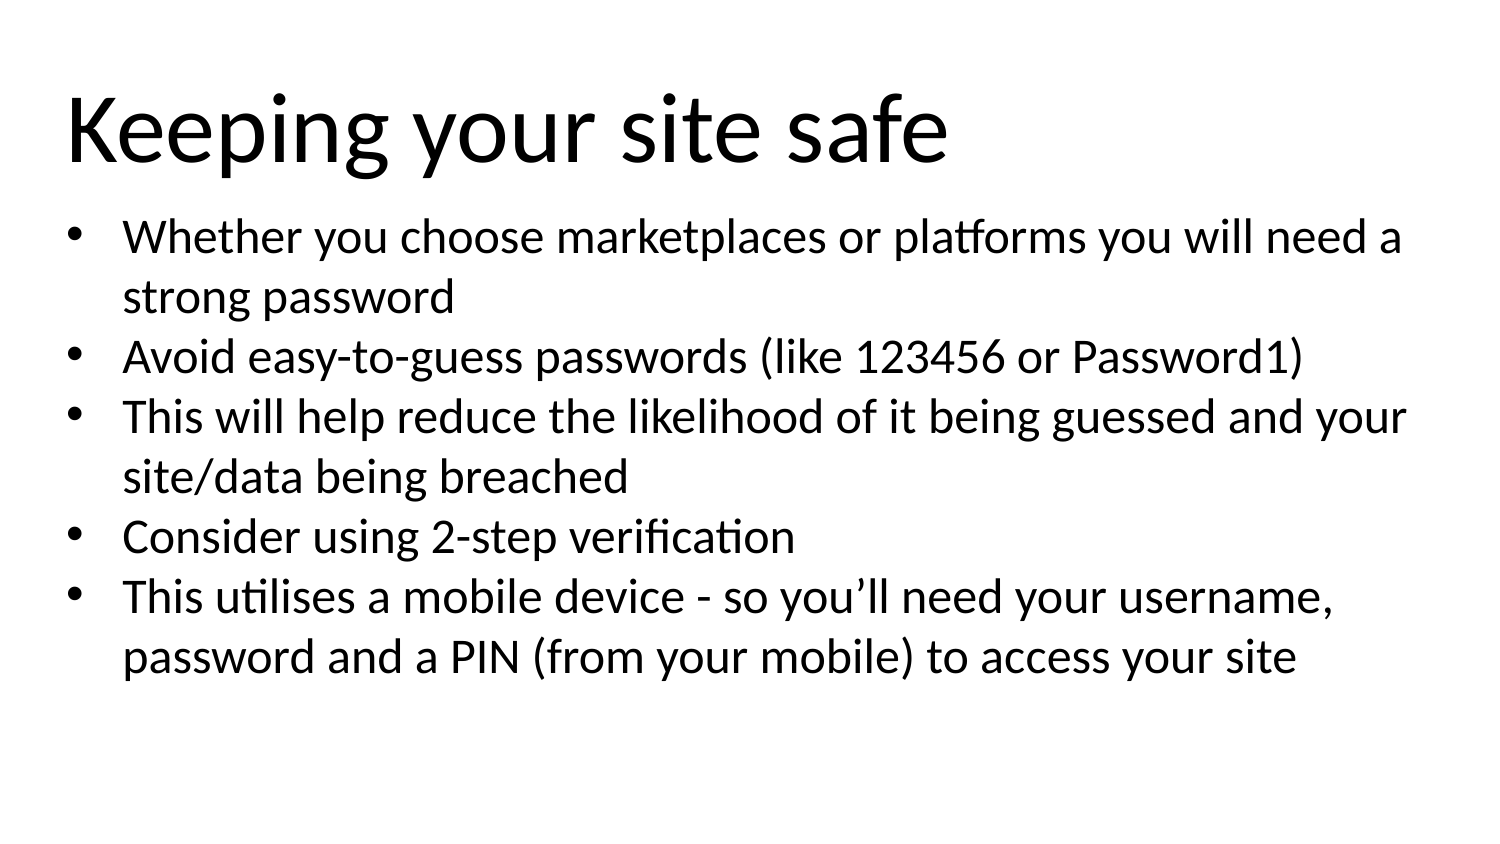

Keeping your site safe
Whether you choose marketplaces or platforms you will need a strong password
Avoid easy-to-guess passwords (like 123456 or Password1)
This will help reduce the likelihood of it being guessed and your site/data being breached
Consider using 2-step verification
This utilises a mobile device - so you’ll need your username, password and a PIN (from your mobile) to access your site